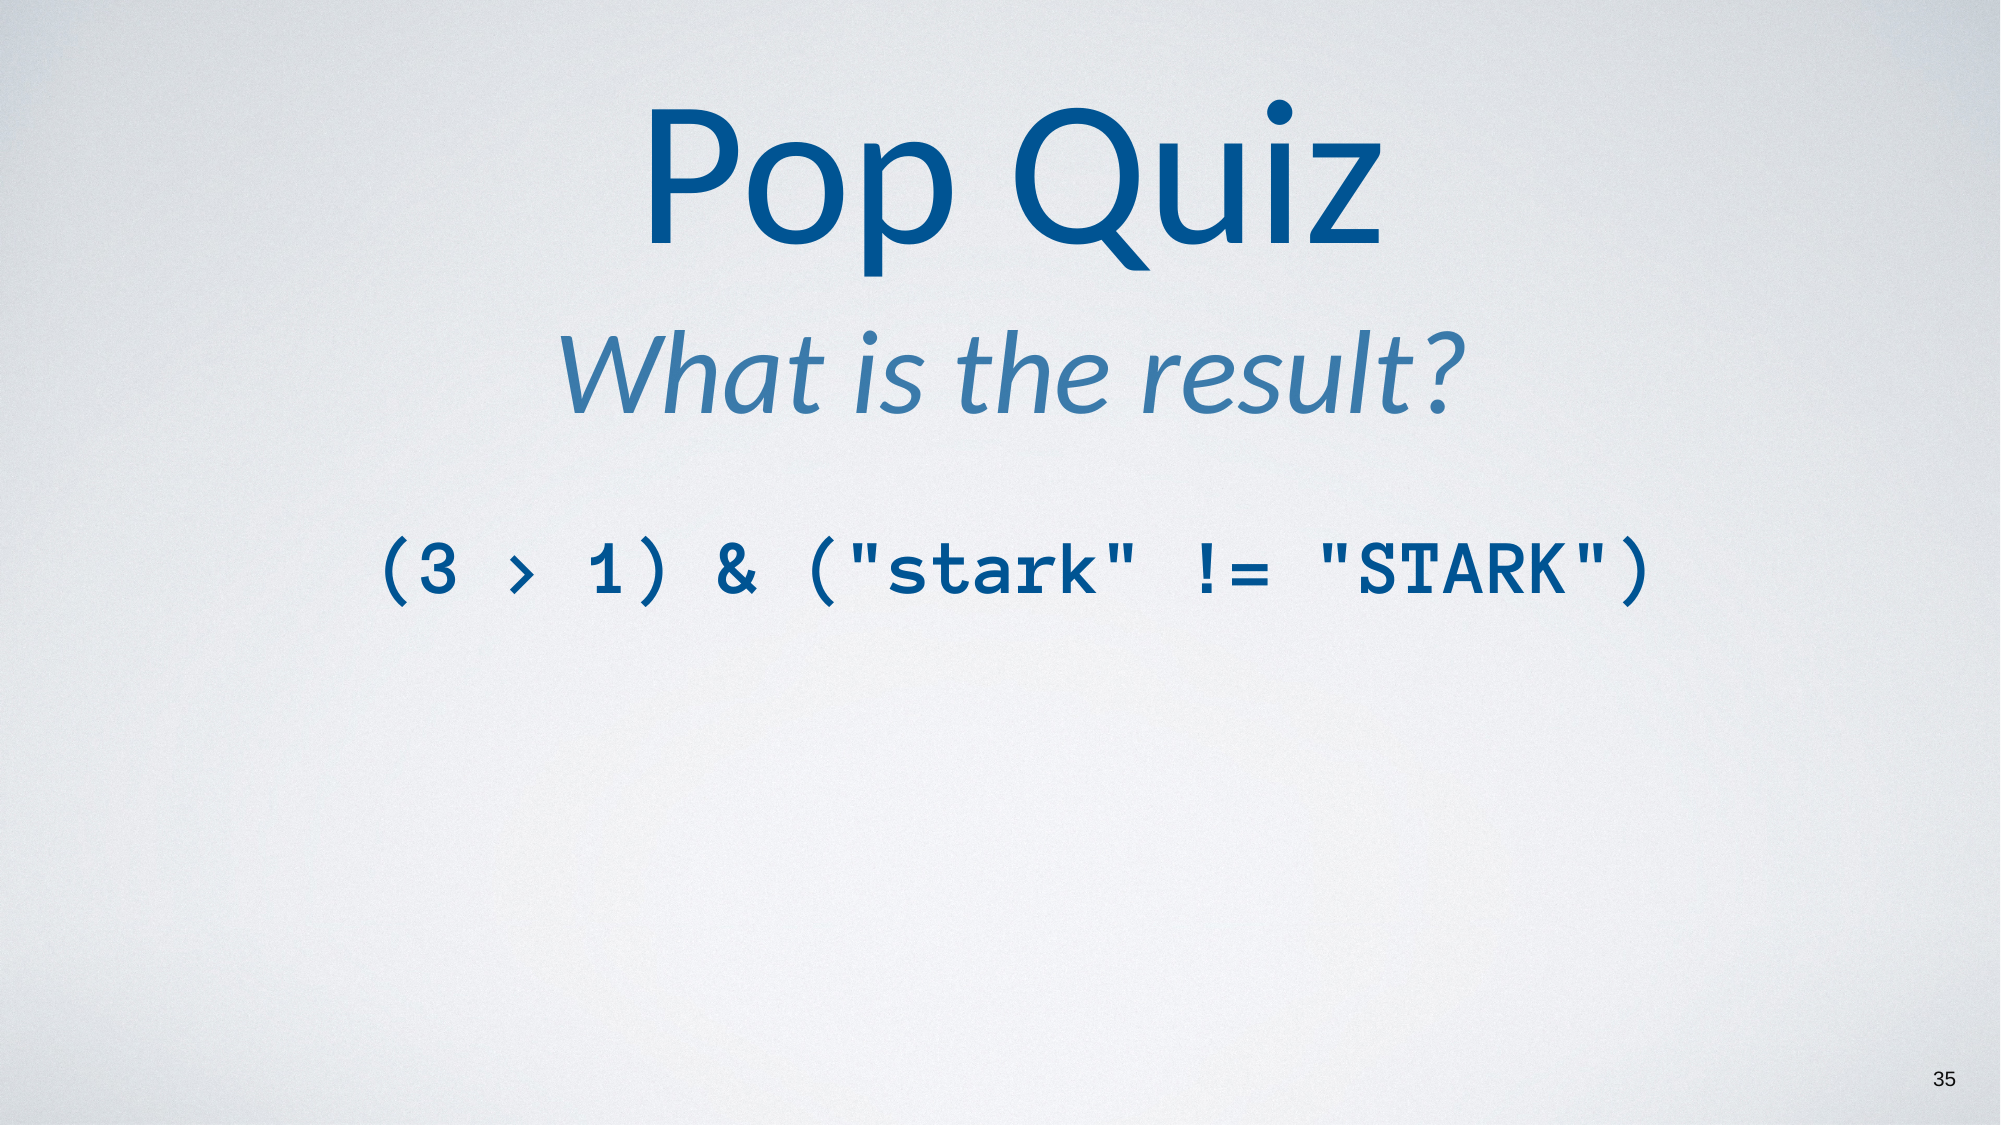

Pop Quiz
What is the result?
(3 > 1) & ("stark" != "STARK")
35